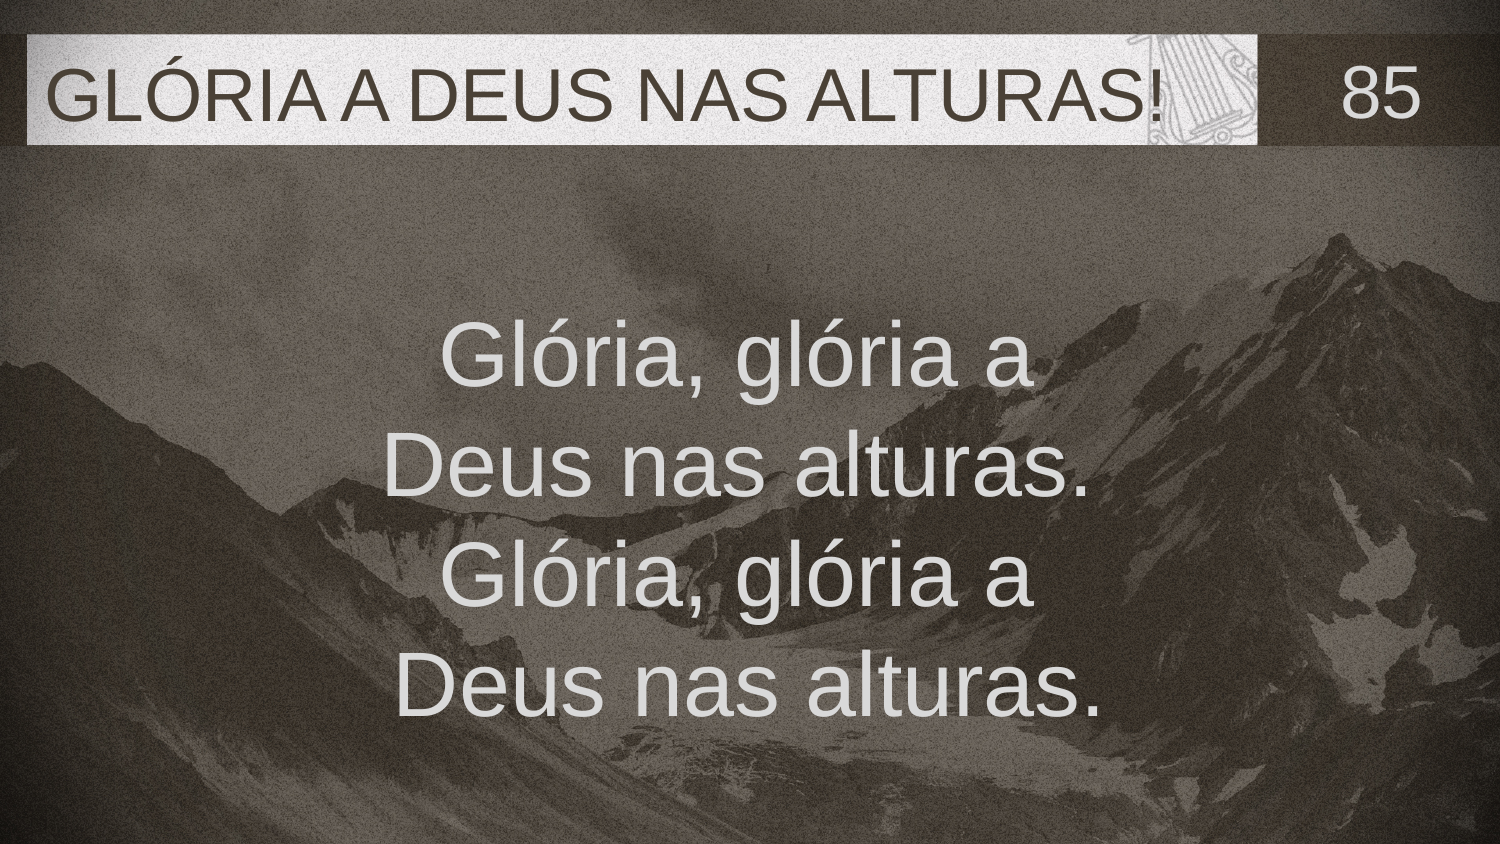

# GLÓRIA A DEUS NAS ALTURAS!
85
Glória, glória a
Deus nas alturas.
Glória, glória a
Deus nas alturas.